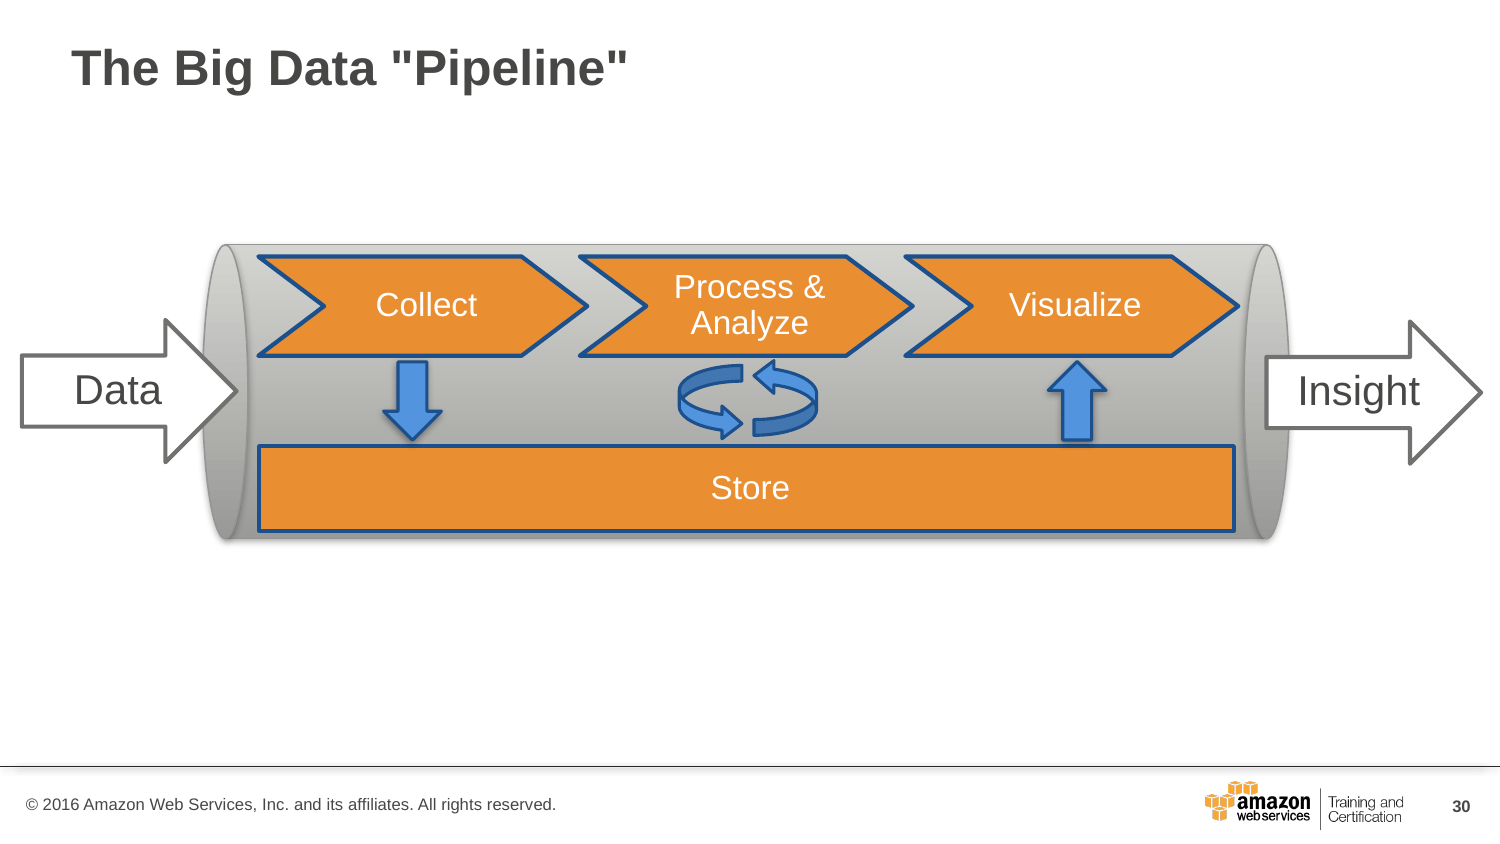

The Big Data "Pipeline"

Collect
Process &
Analyze
Visualize

Data
Insight

Store